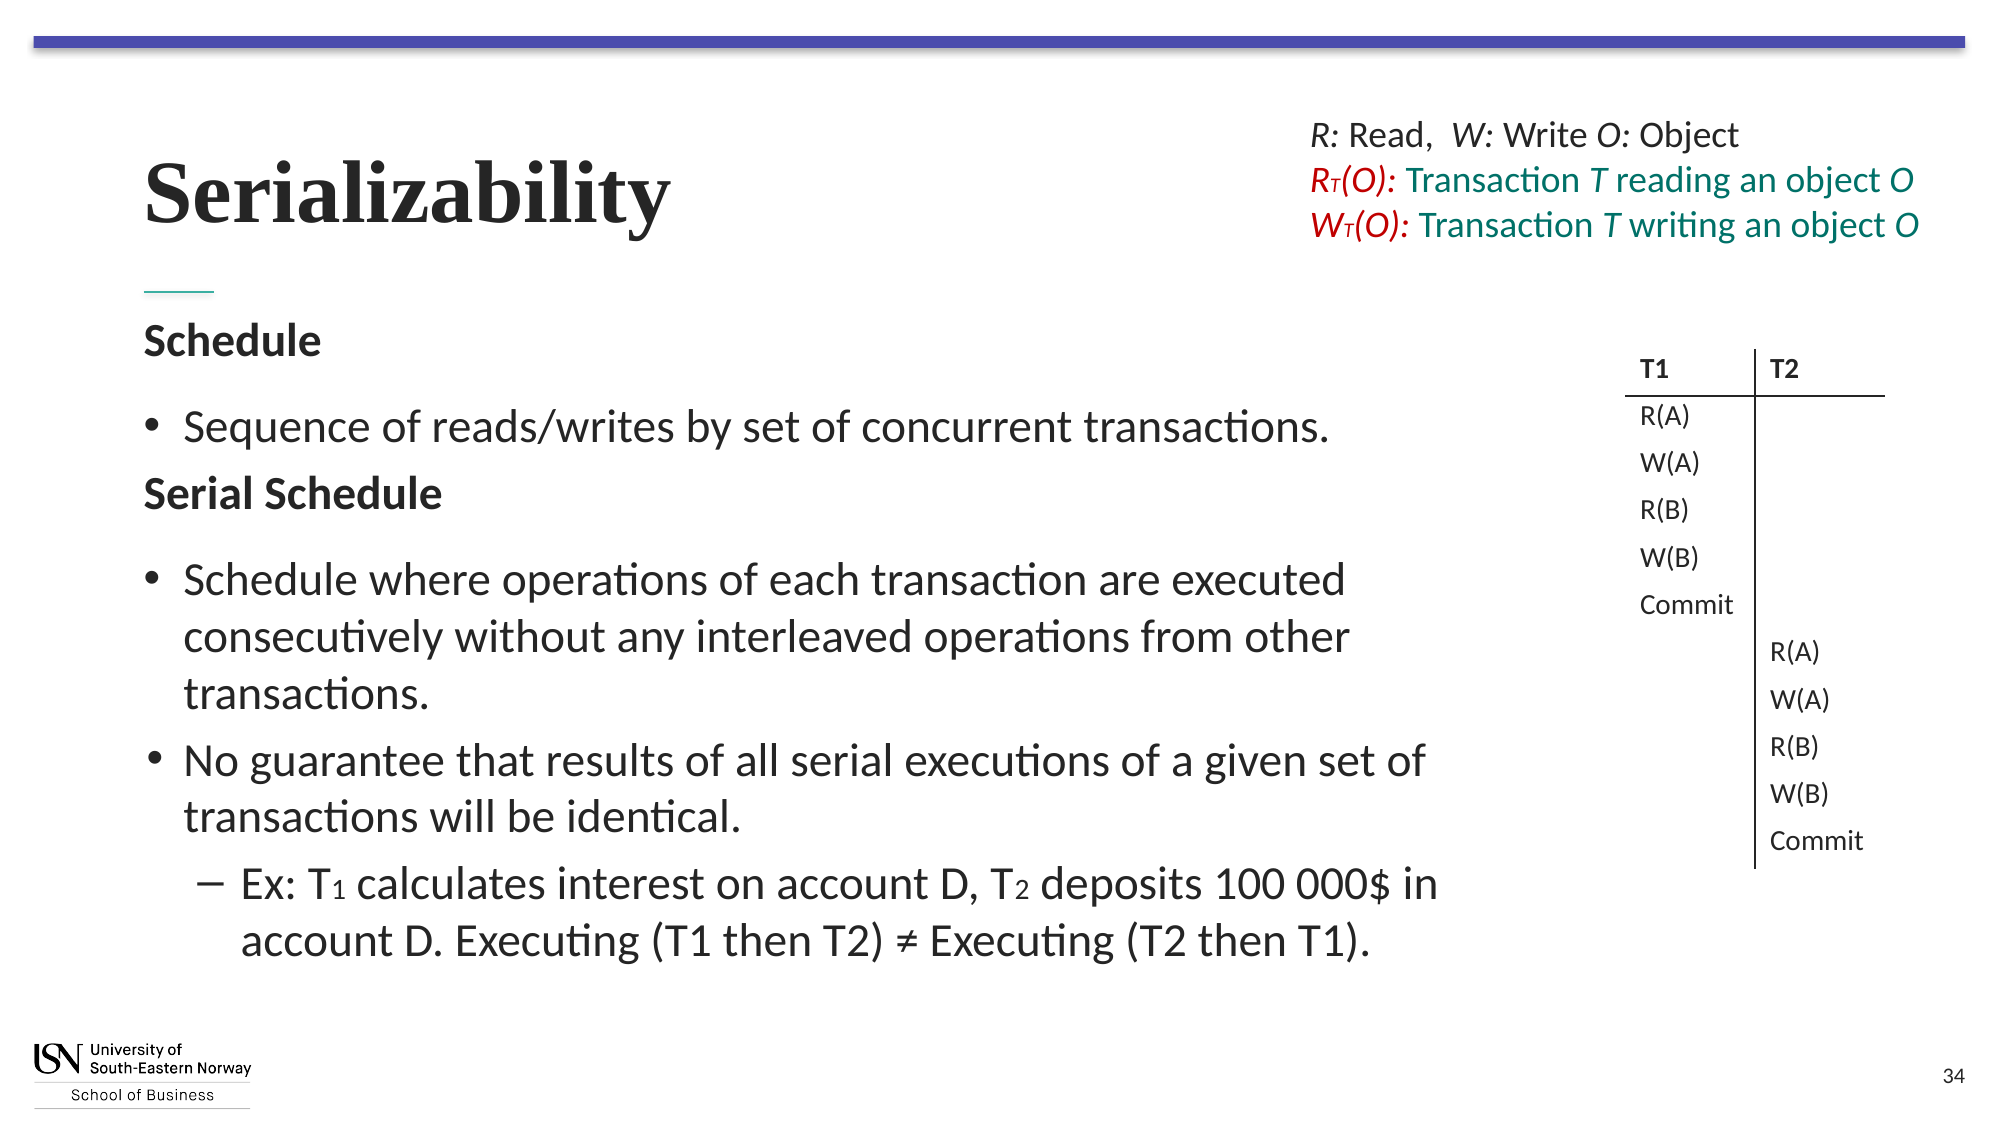

# Serializability
R: Read,  W: Write O: Object
RT(O): Transaction T reading an object O
WT(O): Transaction T writing an object O
Schedule
Sequence of reads/writes by set of concurrent transactions.
Serial Schedule
Schedule where operations of each transaction are executed consecutively without any interleaved operations from other transactions.
No guarantee that results of all serial executions of a given set of transactions will be identical.
Ex: T1 calculates interest on account D, T2 deposits 100 000$ in account D. Executing (T1 then T2) ≠ Executing (T2 then T1).

| T1 | T2 |
| --- | --- |
| R(A) |  |
| W(A) |  |
| R(B) |  |
| W(B) |  |
| Commit |  |
|  | R(A) |
|  | W(A) |
|  | R(B) |
|  | W(B) |
|  | Commit |
34